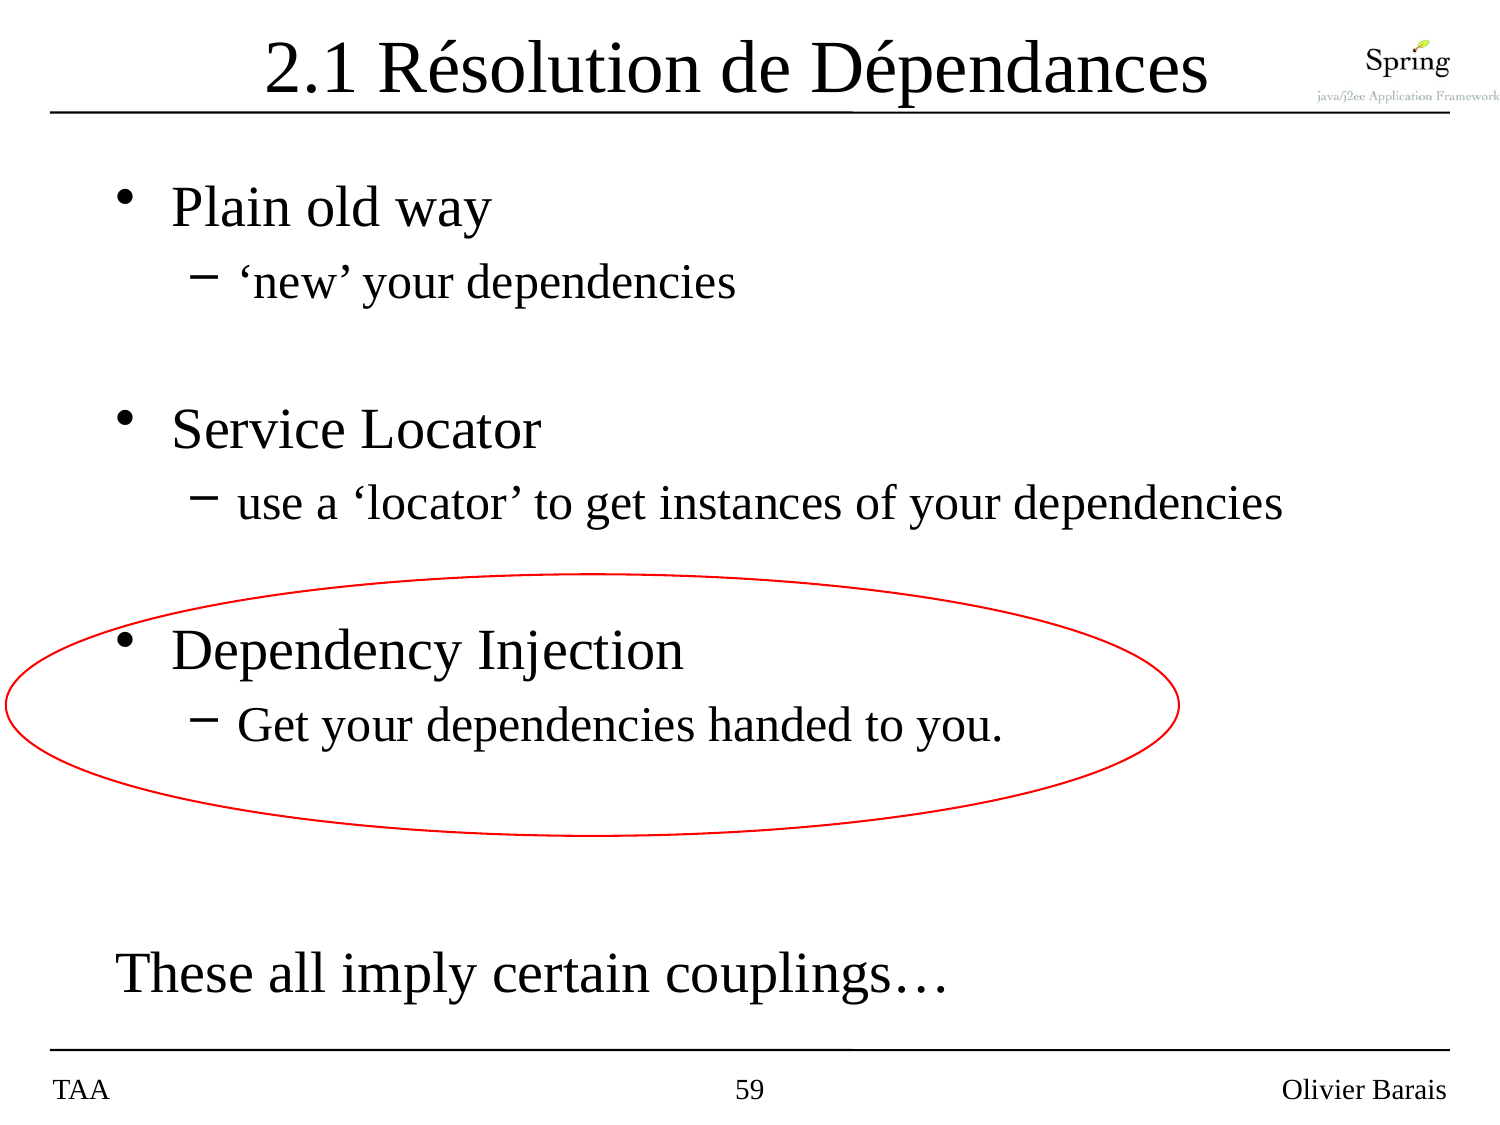

# 2.1 Résolution de Dépendances
Plain old way
‘new’ your dependencies

Service Locator
use a ‘locator’ to get instances of your dependencies

Dependency Injection
Get your dependencies handed to you.

These all imply certain couplings…

TAA
59
Olivier Barais